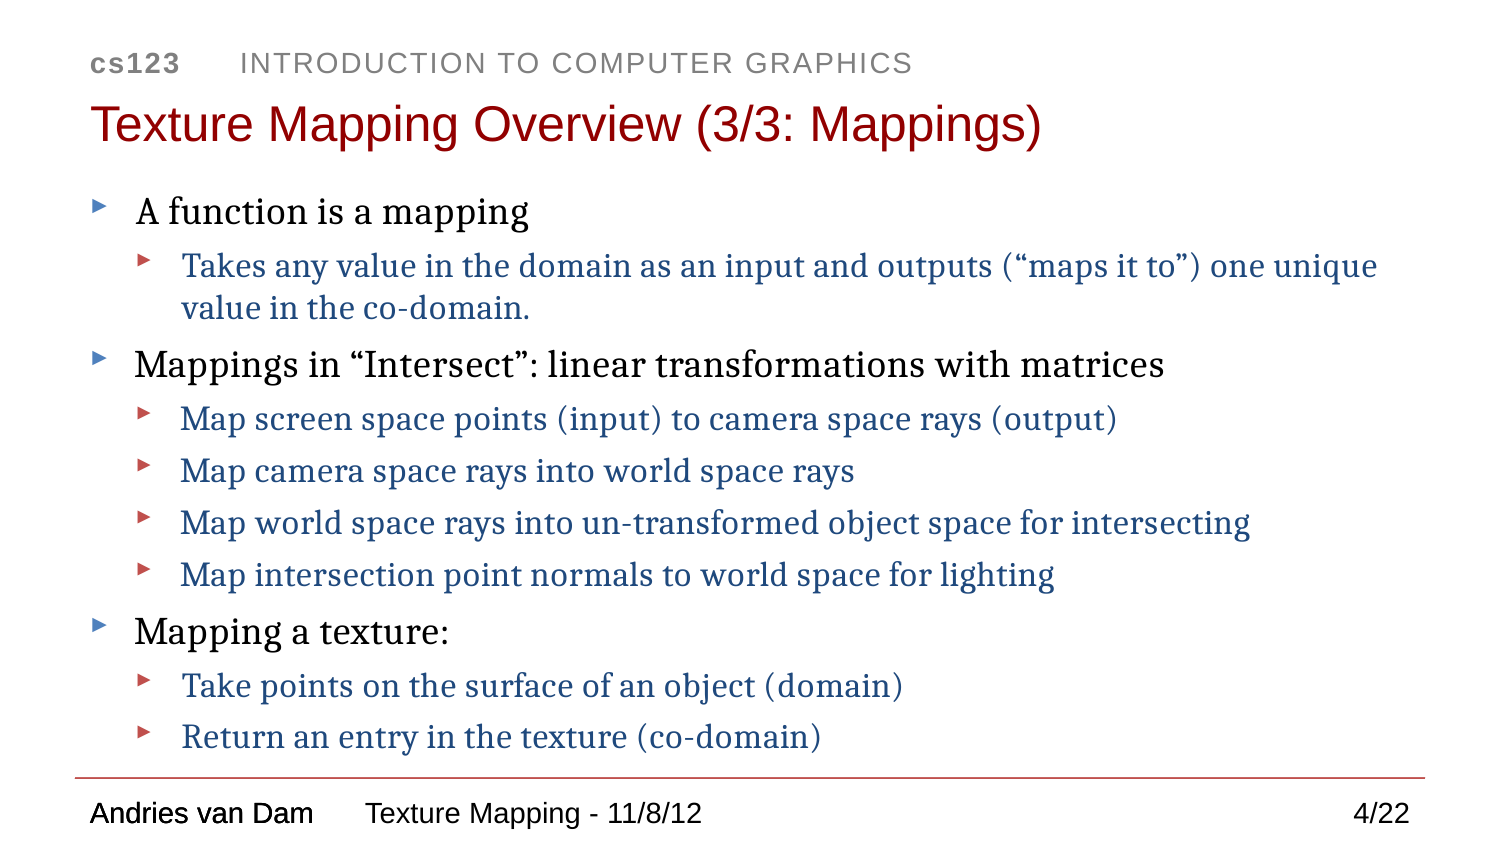

# Texture Mapping Overview (3/3: Mappings)
A function is a mapping
Takes any value in the domain as an input and outputs (“maps it to”) one unique value in the co-domain.
Mappings in “Intersect”: linear transformations with matrices
Map screen space points (input) to camera space rays (output)
Map camera space rays into world space rays
Map world space rays into un-transformed object space for intersecting
Map intersection point normals to world space for lighting
Mapping a texture:
Take points on the surface of an object (domain)
Return an entry in the texture (co-domain)
Texture Mapping - 11/8/12
4/22